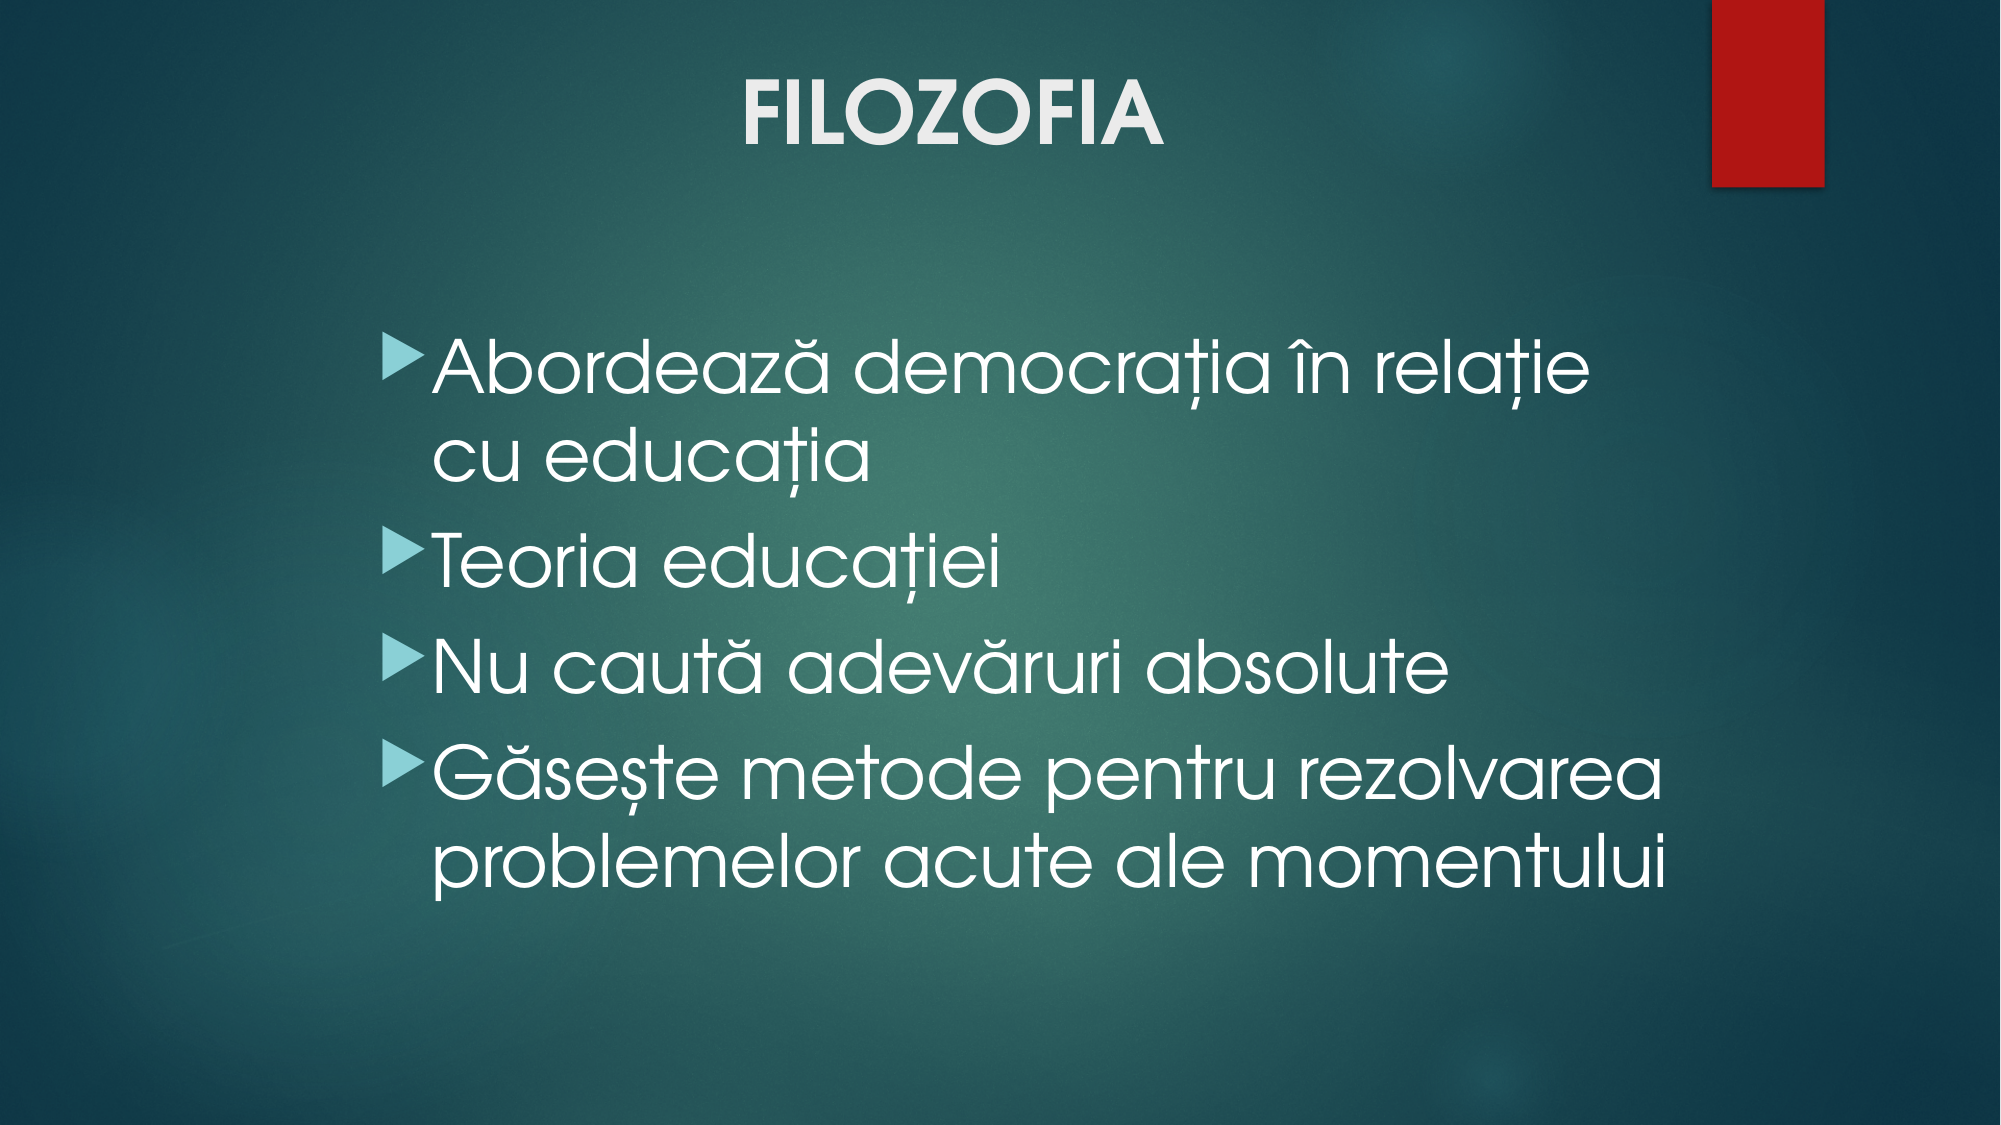

# FILOZOFIA
Abordează democrația în relație cu educația
Teoria educației
Nu caută adevăruri absolute
Găsește metode pentru rezolvarea problemelor acute ale momentului